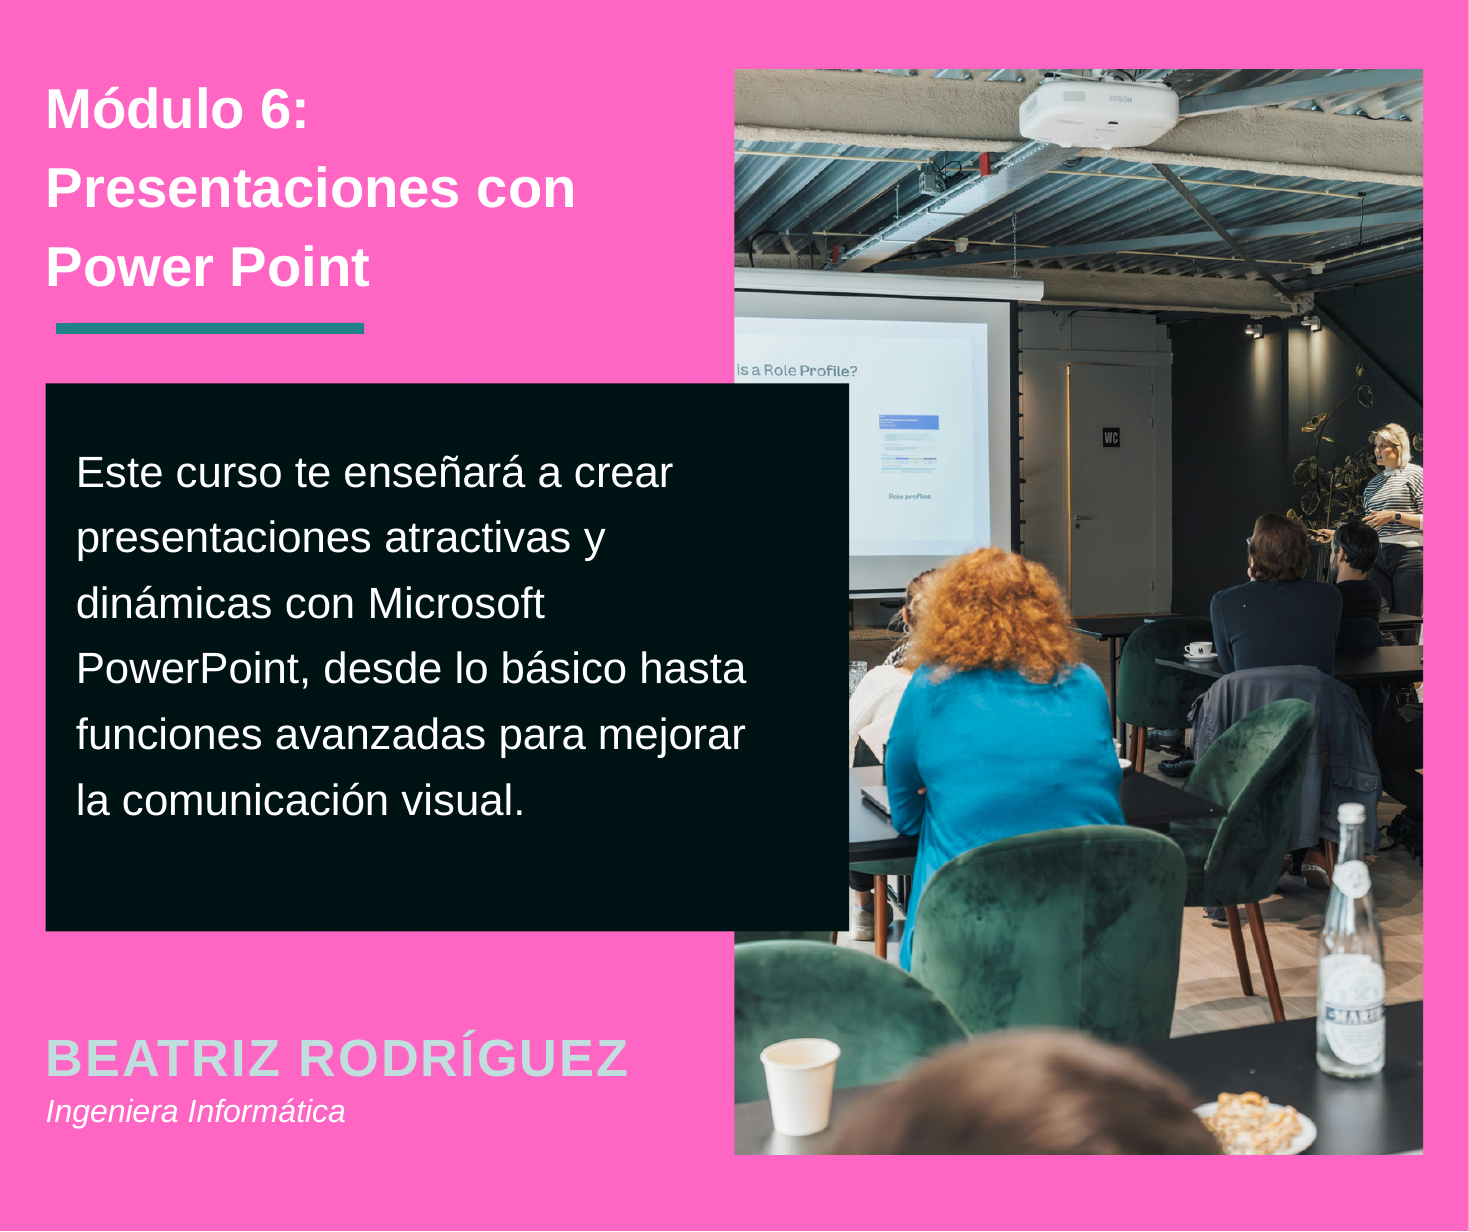

Módulo 6: Presentaciones con Power Point

Este curso te enseñará a crear presentaciones atractivas y dinámicas con Microsoft PowerPoint, desde lo básico hasta funciones avanzadas para mejorar la comunicación visual.

BEATRIZ RODRÍGUEZ
Ingeniera Informática